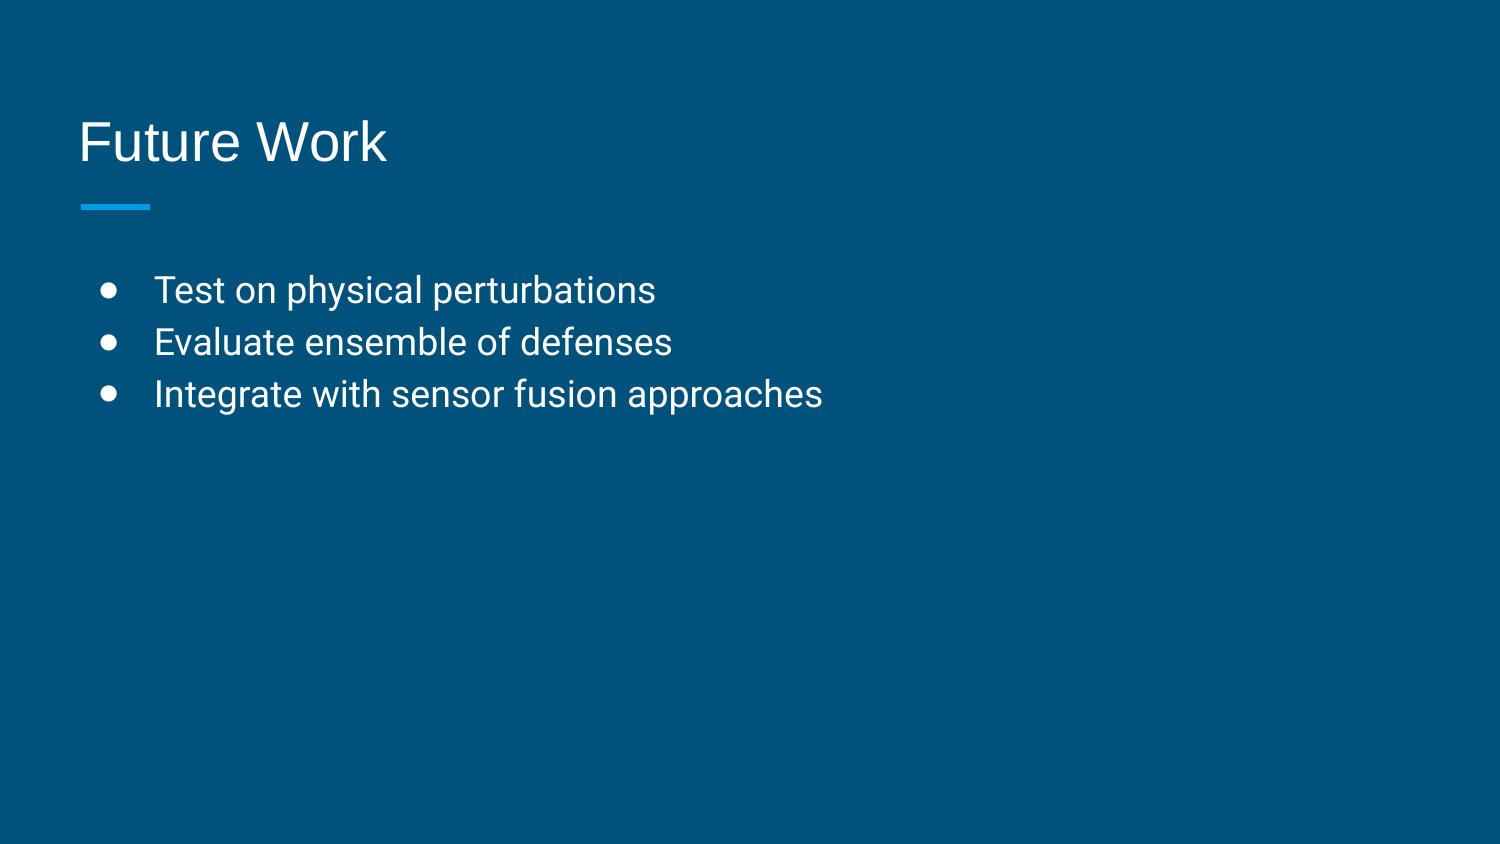

# Future Work
Test on physical perturbations
Evaluate ensemble of defenses
Integrate with sensor fusion approaches